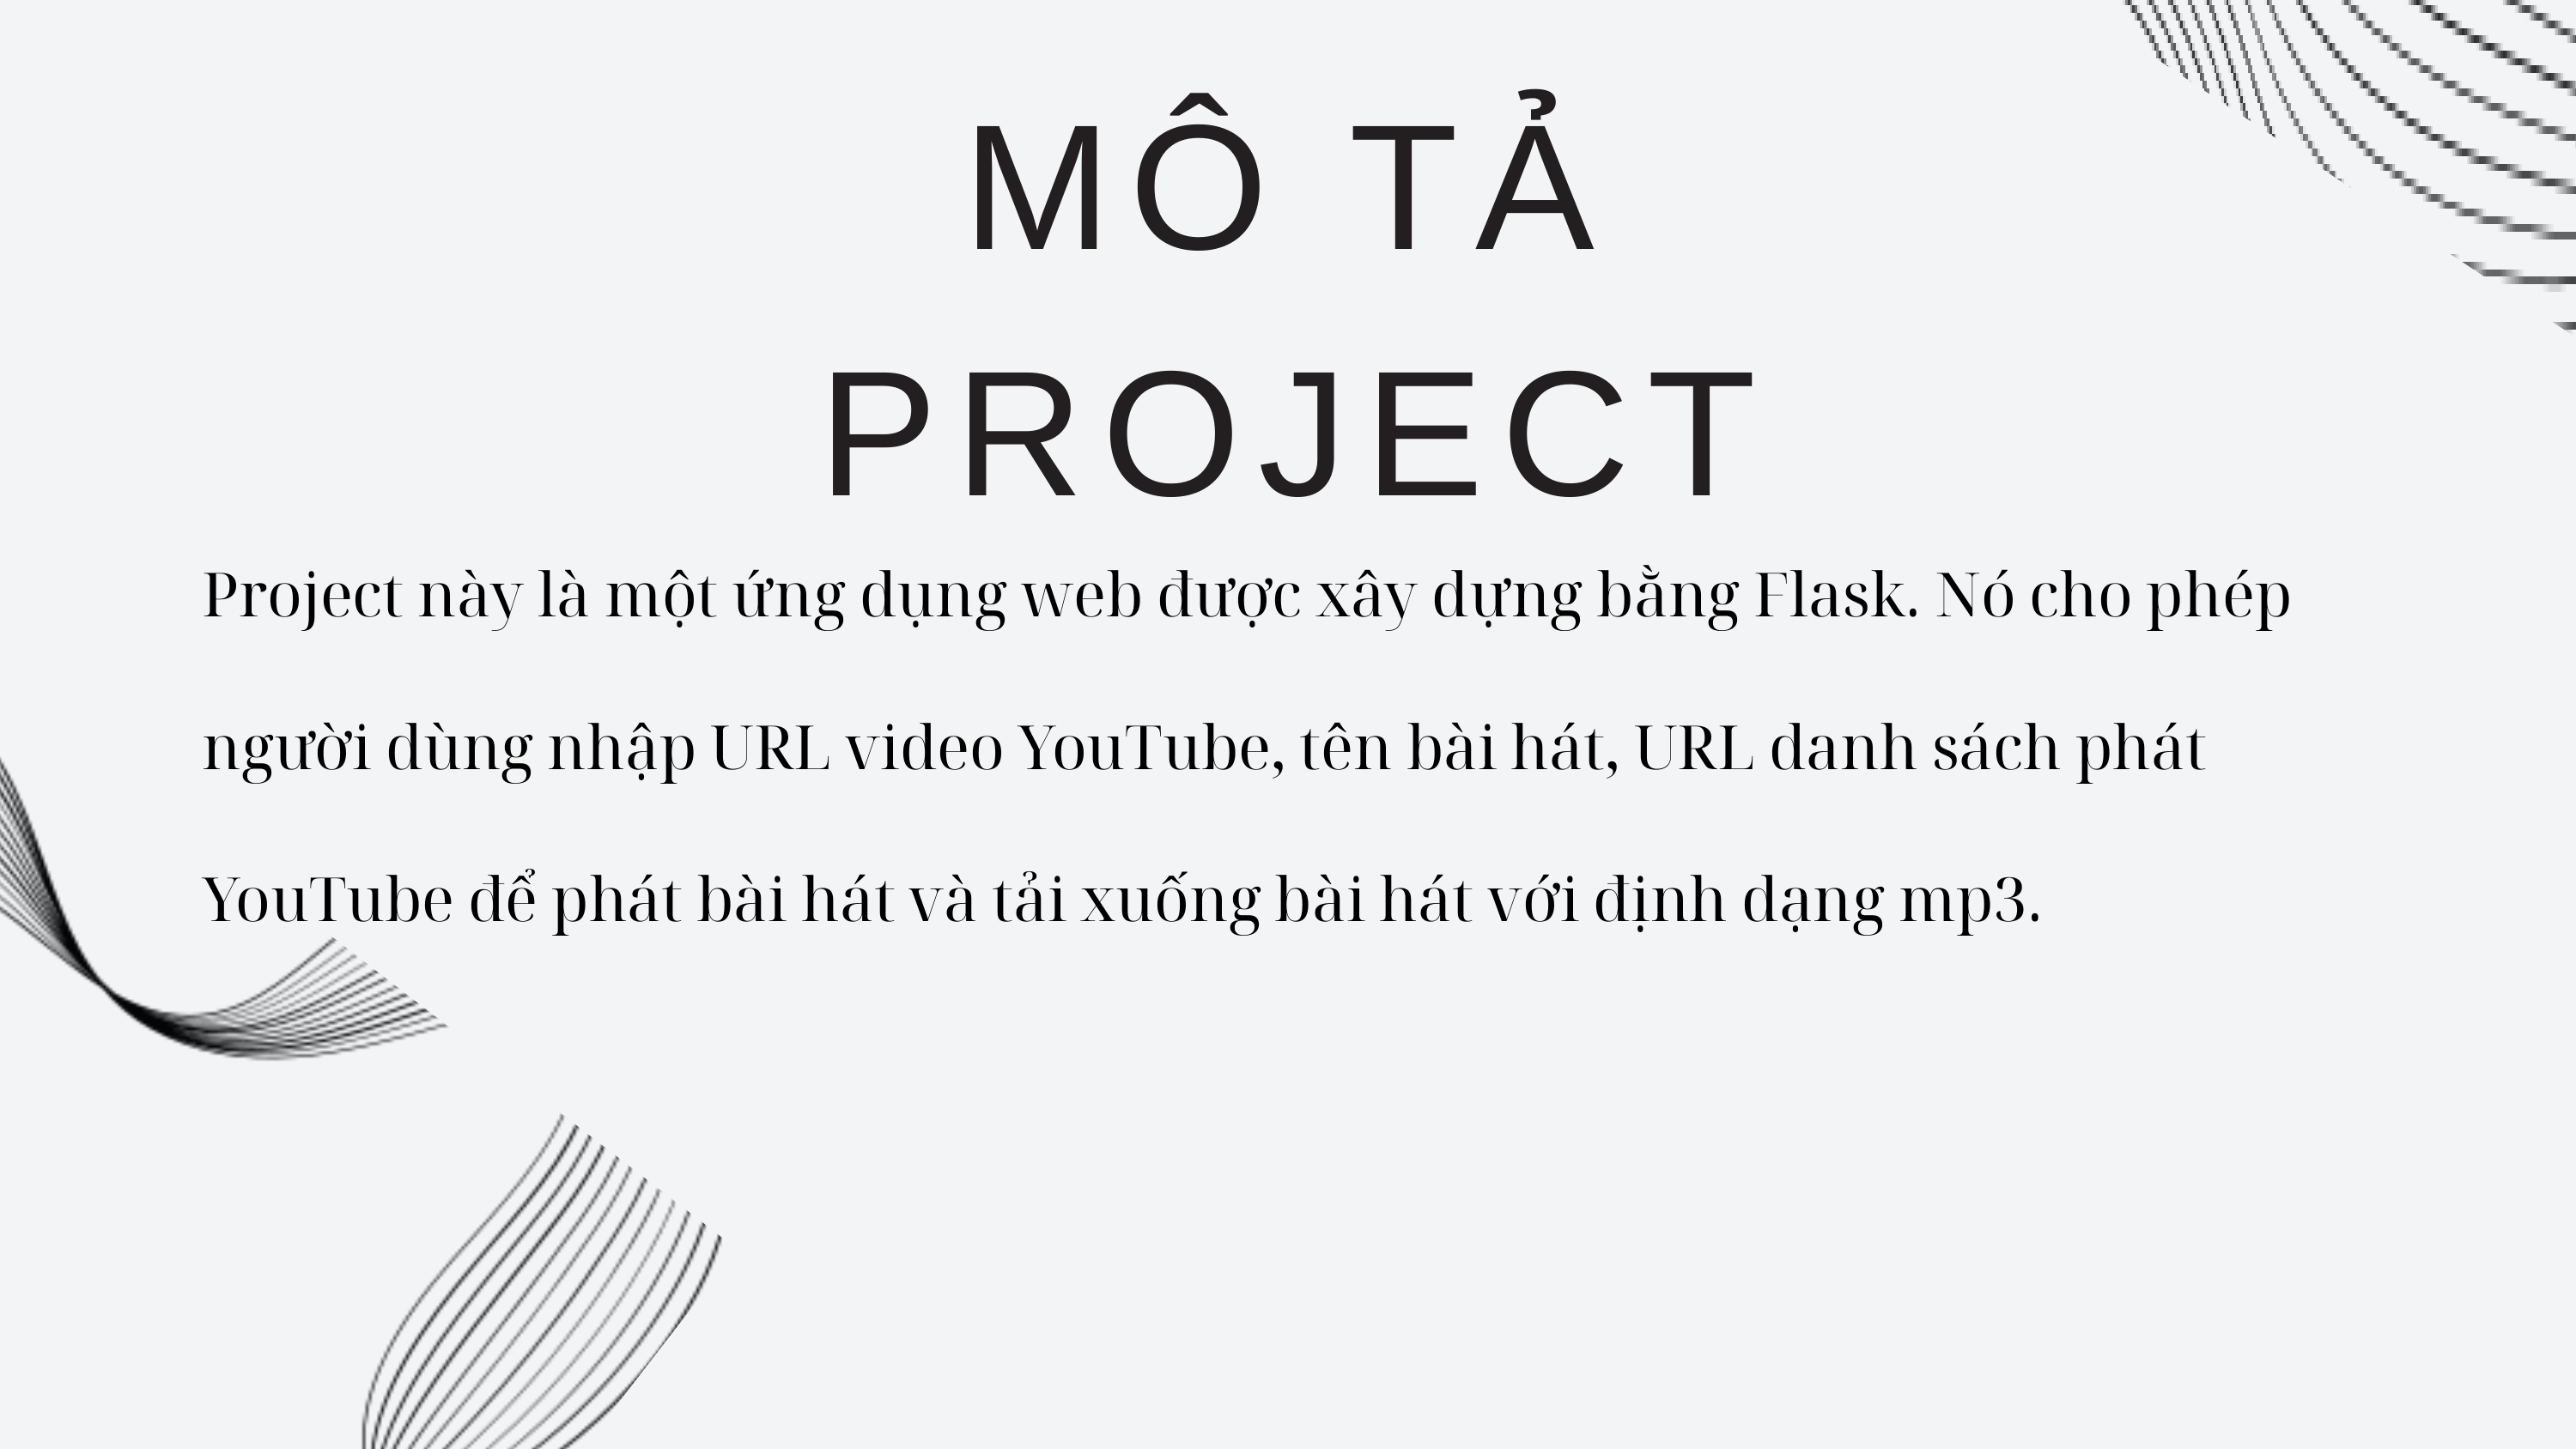

MÔ TẢ PROJECT
Project này là một ứng dụng web được xây dựng bằng Flask. Nó cho phép người dùng nhập URL video YouTube, tên bài hát, URL danh sách phát YouTube để phát bài hát và tải xuống bài hát với định dạng mp3.